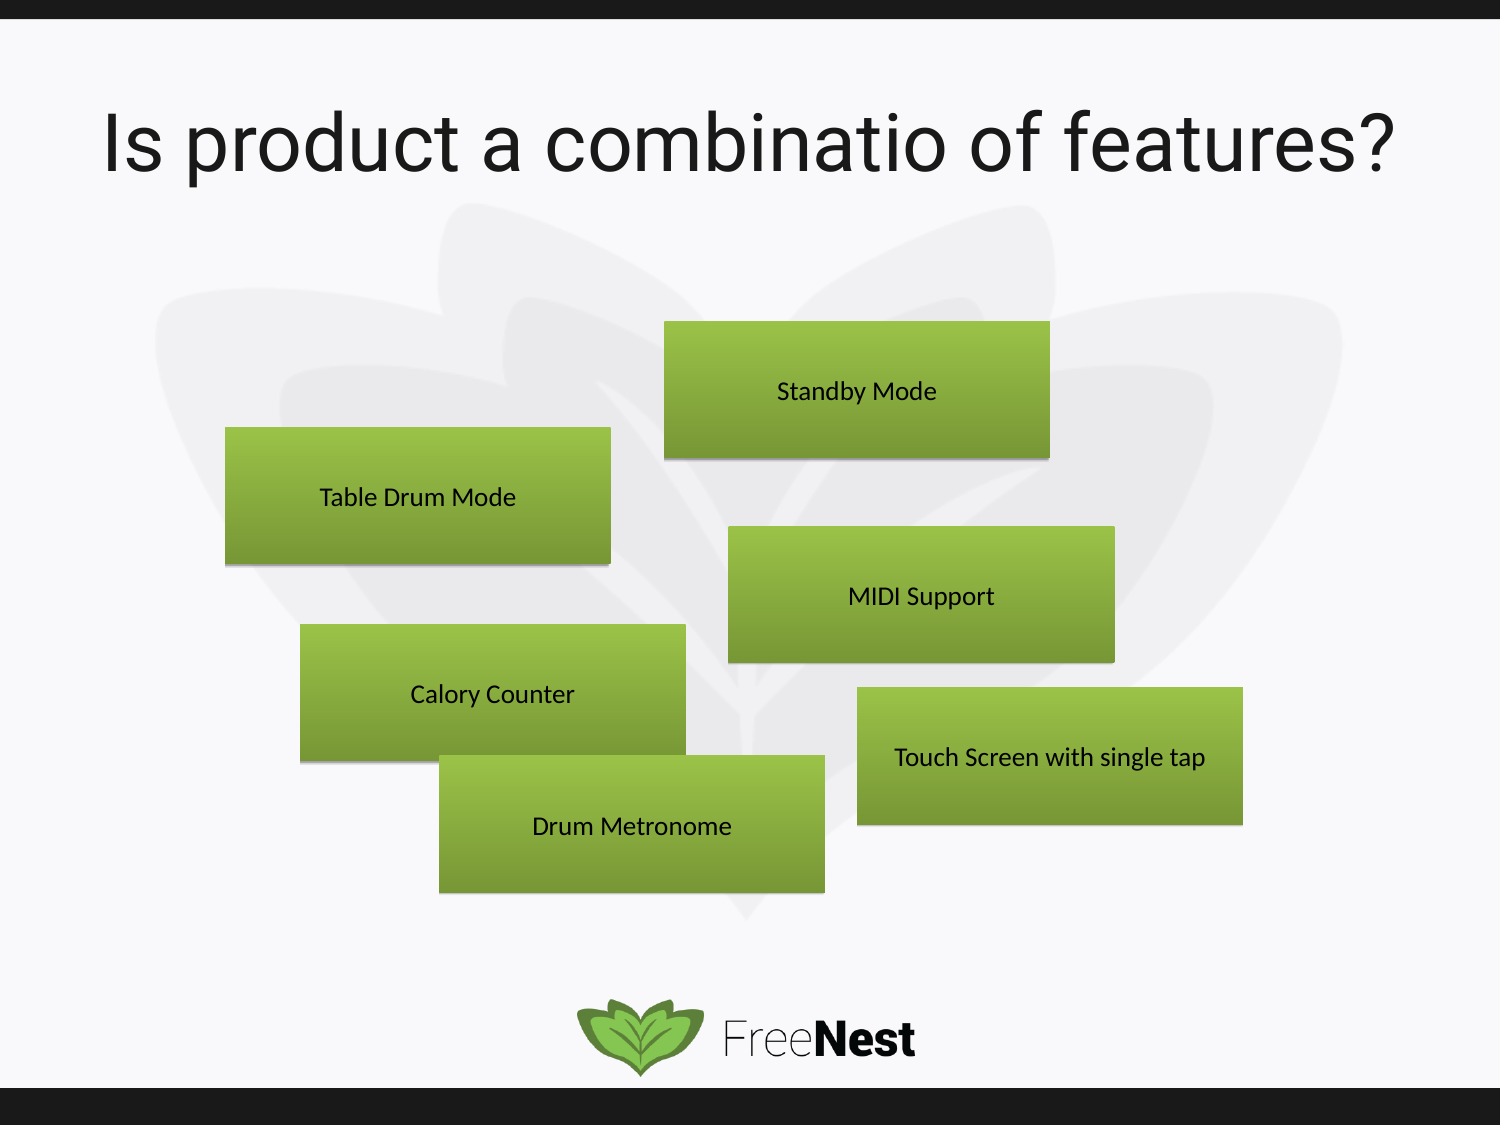

# Is product a combinatio of features?
Standby Mode
Table Drum Mode
MIDI Support
Calory Counter
Touch Screen with single tap
Drum Metronome